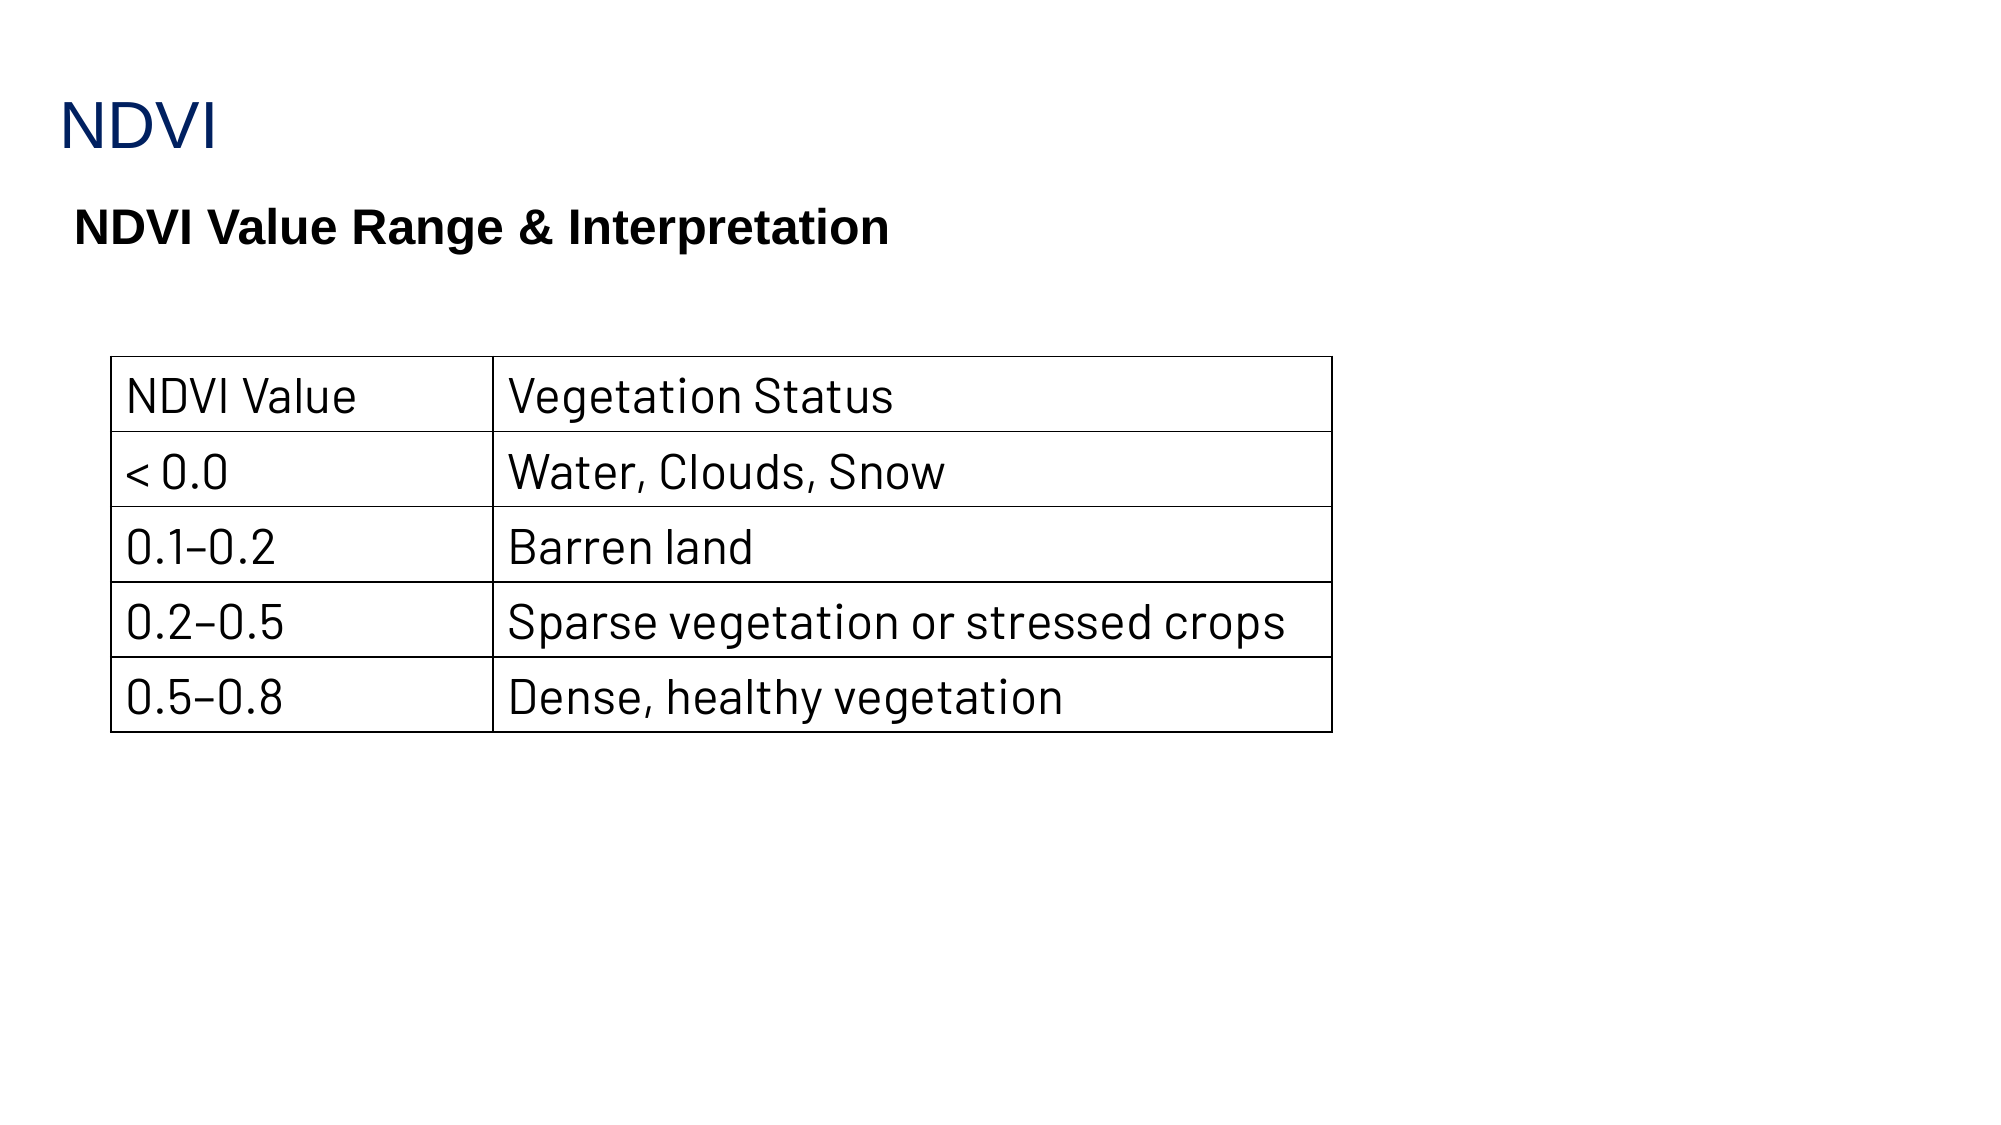

# NDVI
NDVI Value Range & Interpretation

| NDVI Value | Vegetation Status |
| --- | --- |
| < 0.0 | Water, Clouds, Snow |
| 0.1–0.2 | Barren land |
| 0.2–0.5 | Sparse vegetation or stressed crops |
| 0.5–0.8 | Dense, healthy vegetation |